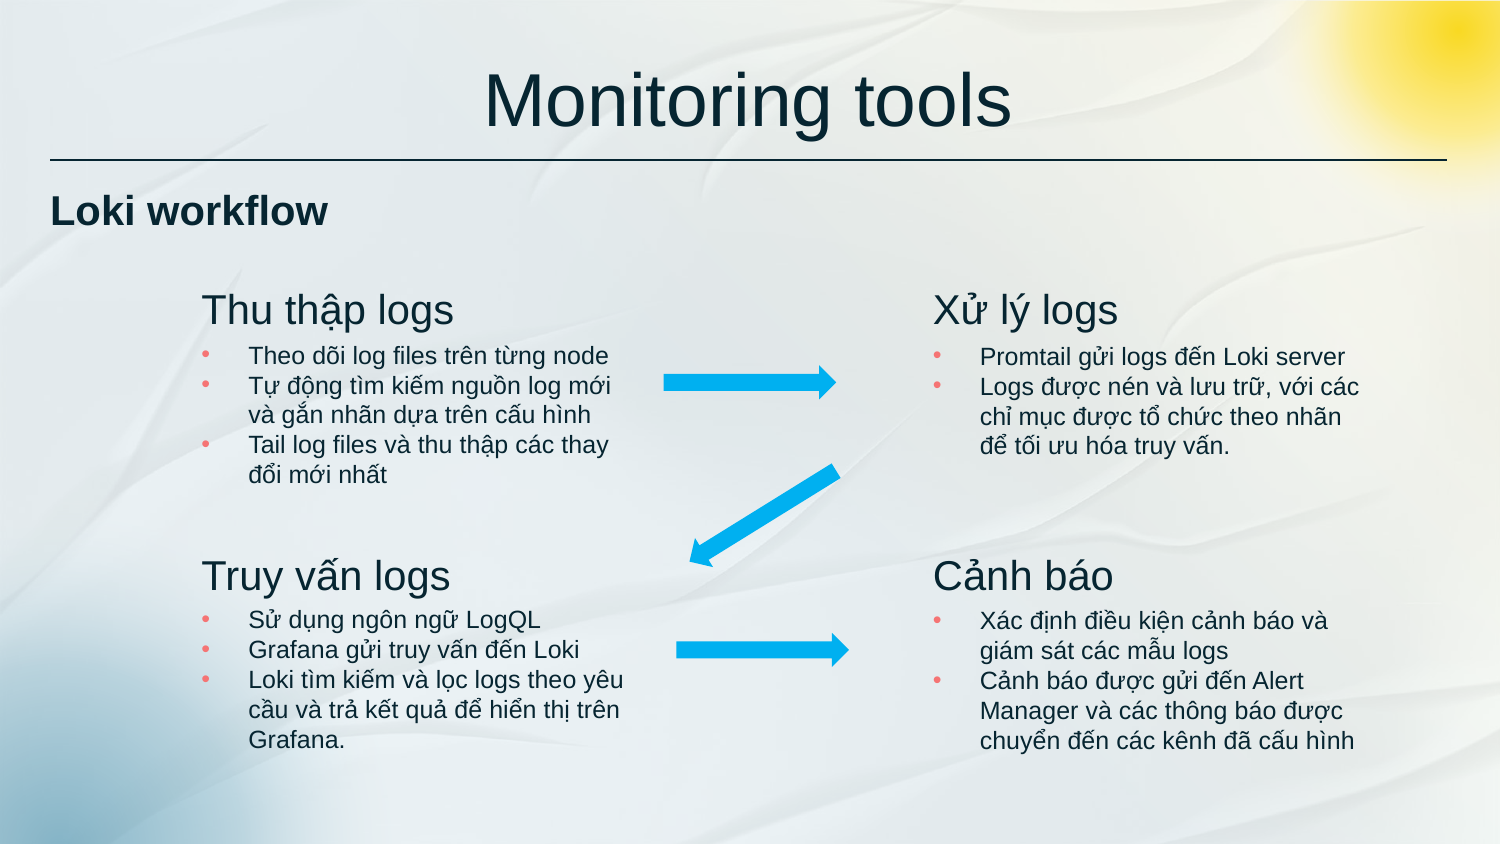

Monitoring tools
Loki workflow
Xử lý logs
Thu thập logs
Theo dõi log files trên từng node
Tự động tìm kiếm nguồn log mới và gắn nhãn dựa trên cấu hình
Tail log files và thu thập các thay đổi mới nhất
Promtail gửi logs đến Loki server
Logs được nén và lưu trữ, với các chỉ mục được tổ chức theo nhãn để tối ưu hóa truy vấn.

Truy vấn logs
Cảnh báo
Sử dụng ngôn ngữ LogQL
Grafana gửi truy vấn đến Loki
Loki tìm kiếm và lọc logs theo yêu cầu và trả kết quả để hiển thị trên Grafana.
Xác định điều kiện cảnh báo và giám sát các mẫu logs
Cảnh báo được gửi đến Alert Manager và các thông báo được chuyển đến các kênh đã cấu hình